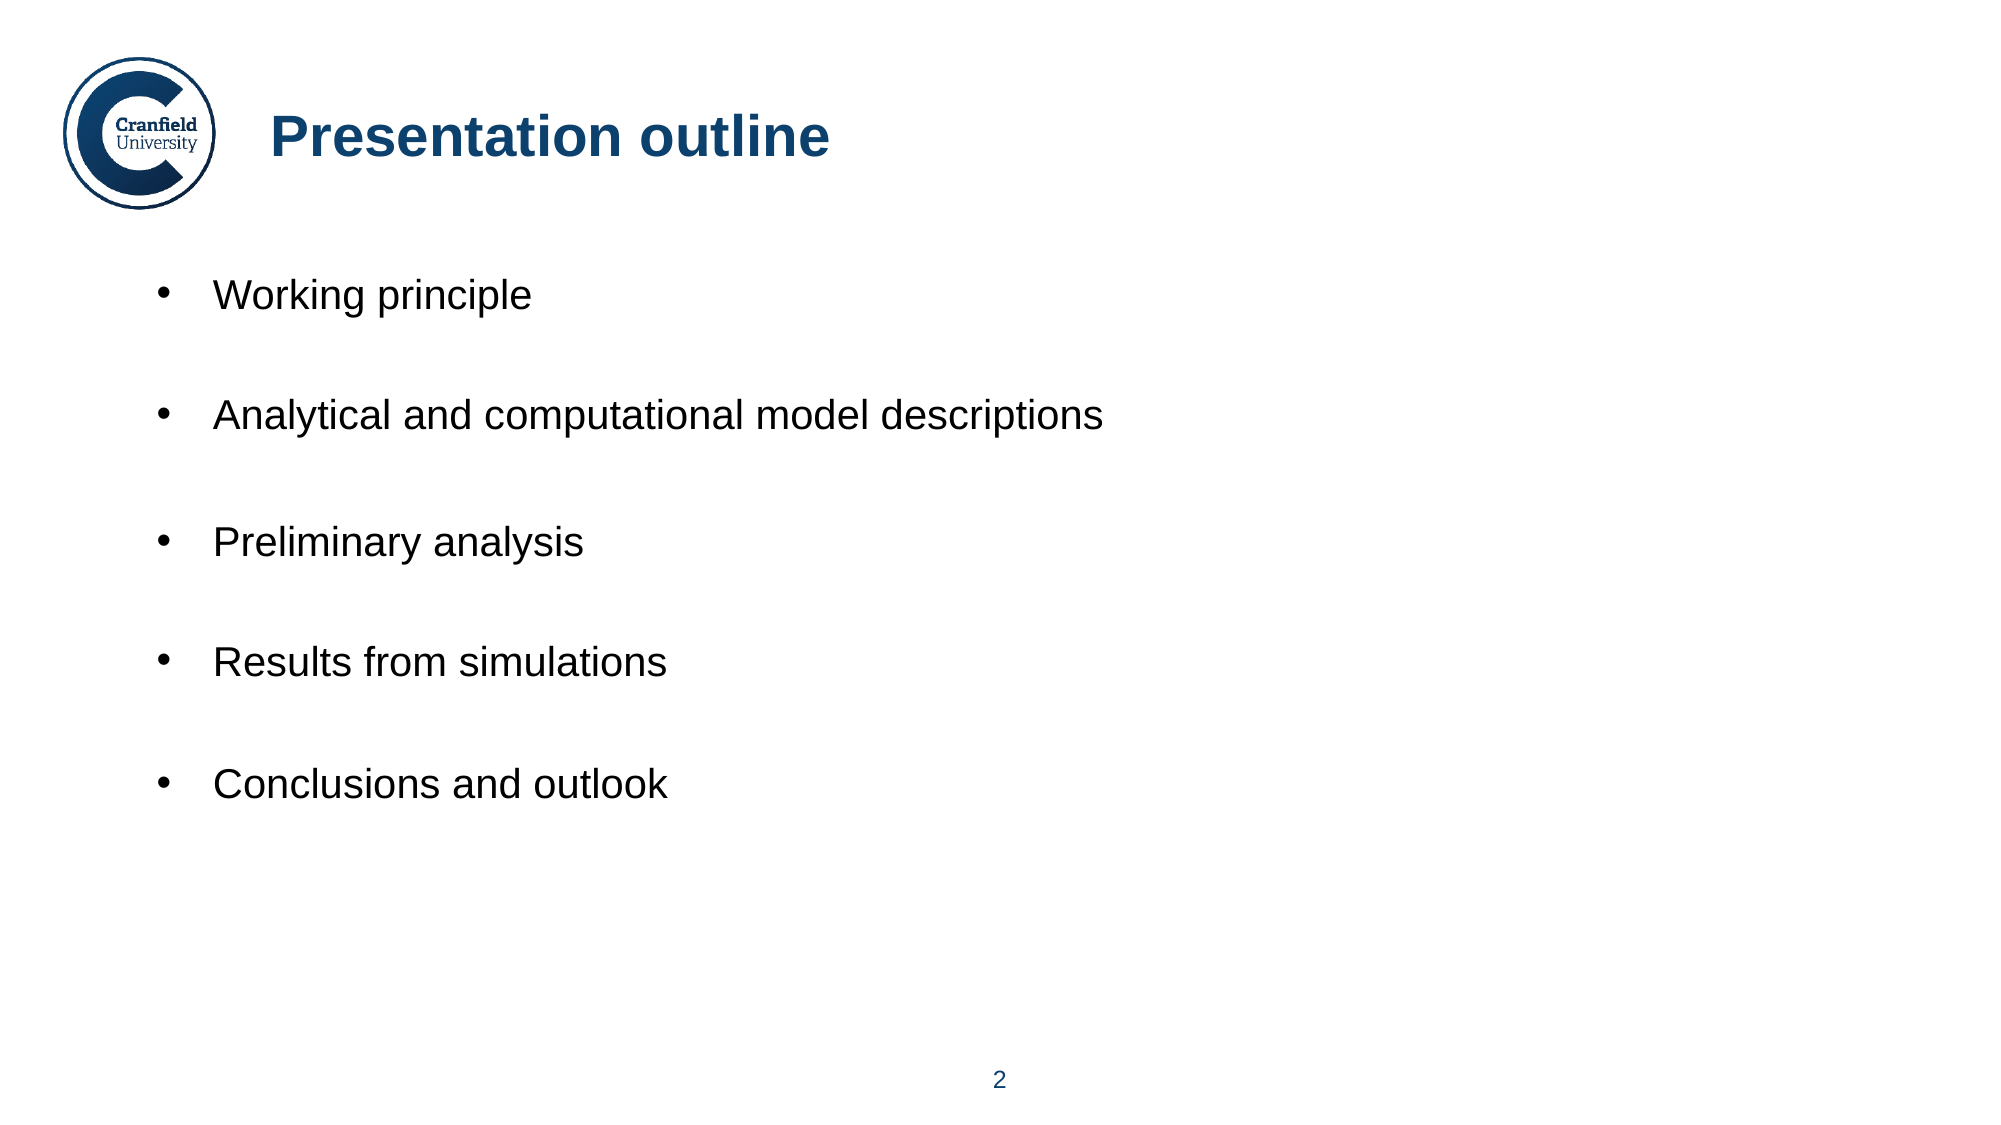

Presentation outline
Working principle

Analytical and computational model descriptions

Preliminary analysis

Results from simulations
Conclusions and outlook